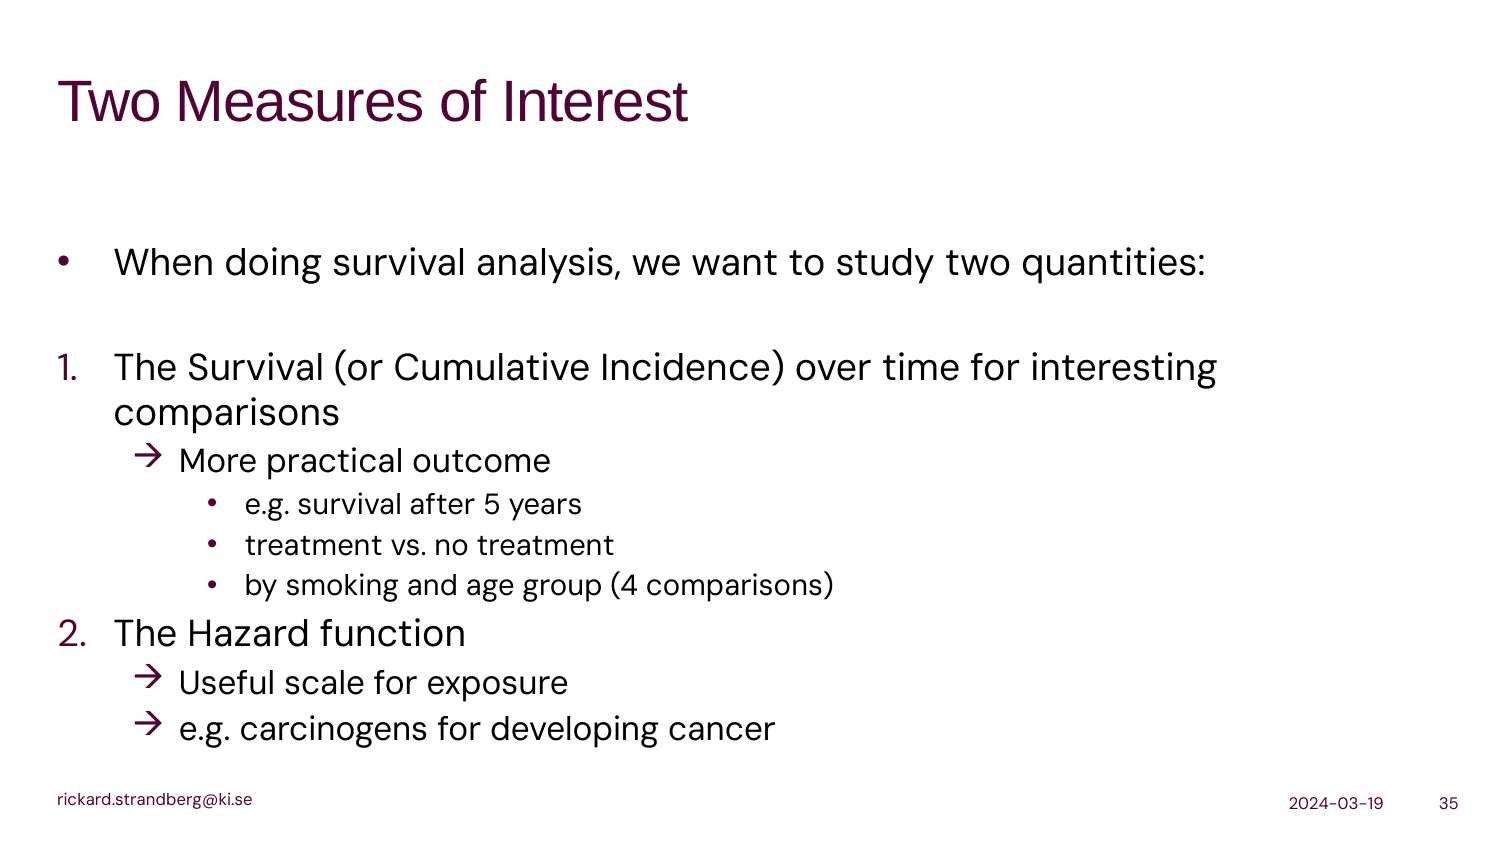

# Two Measures of Interest
When doing survival analysis, we want to study two quantities:

The Survival (or Cumulative Incidence) over time for interesting comparisons
More practical outcome
e.g. survival after 5 years
treatment vs. no treatment
by smoking and age group (4 comparisons)
The Hazard function
Useful scale for exposure
e.g. carcinogens for developing cancer

2024-03-19
35
rickard.strandberg@ki.se